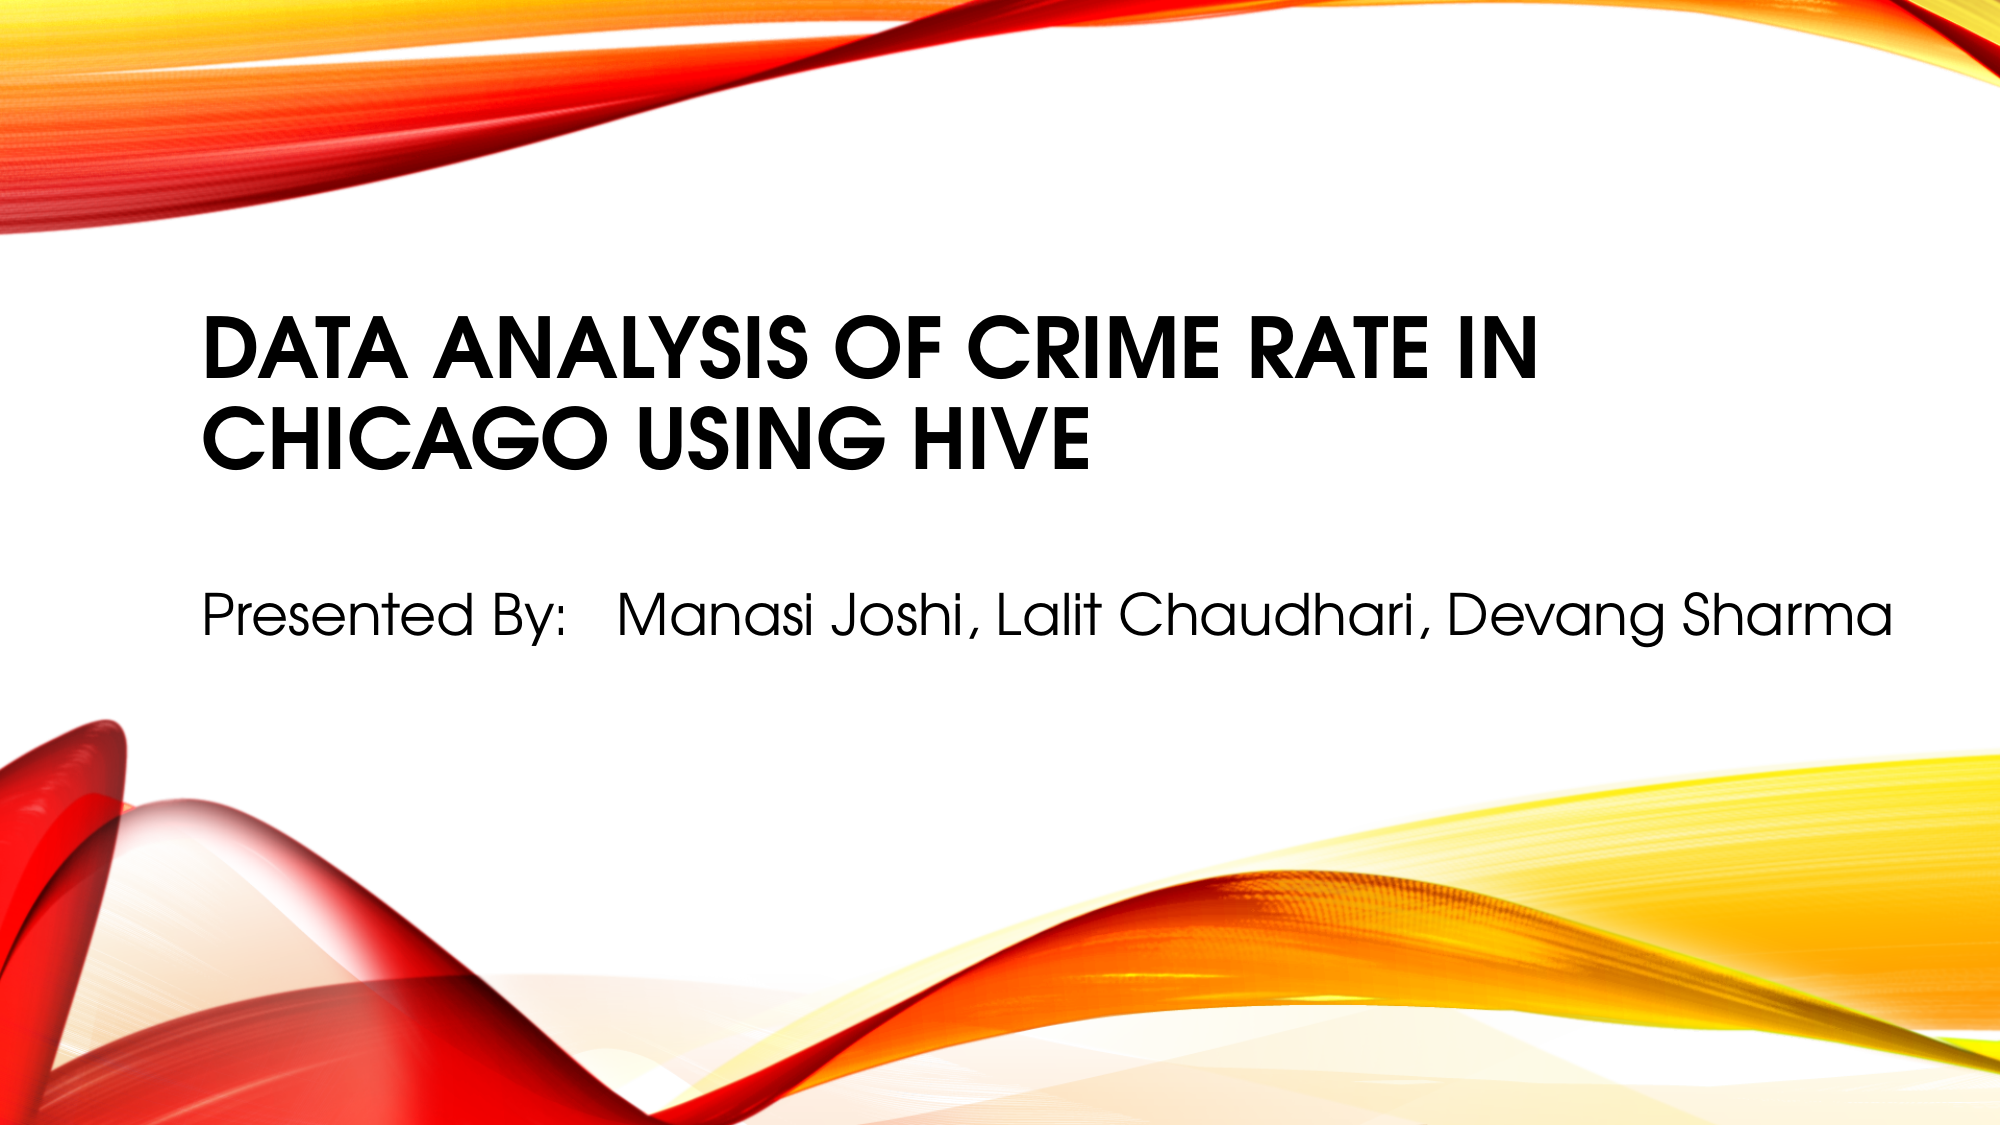

# DATA Analysis of Crime Rate in Chicago Using Hive
Presented By:   Manasi Joshi, Lalit Chaudhari, Devang Sharma